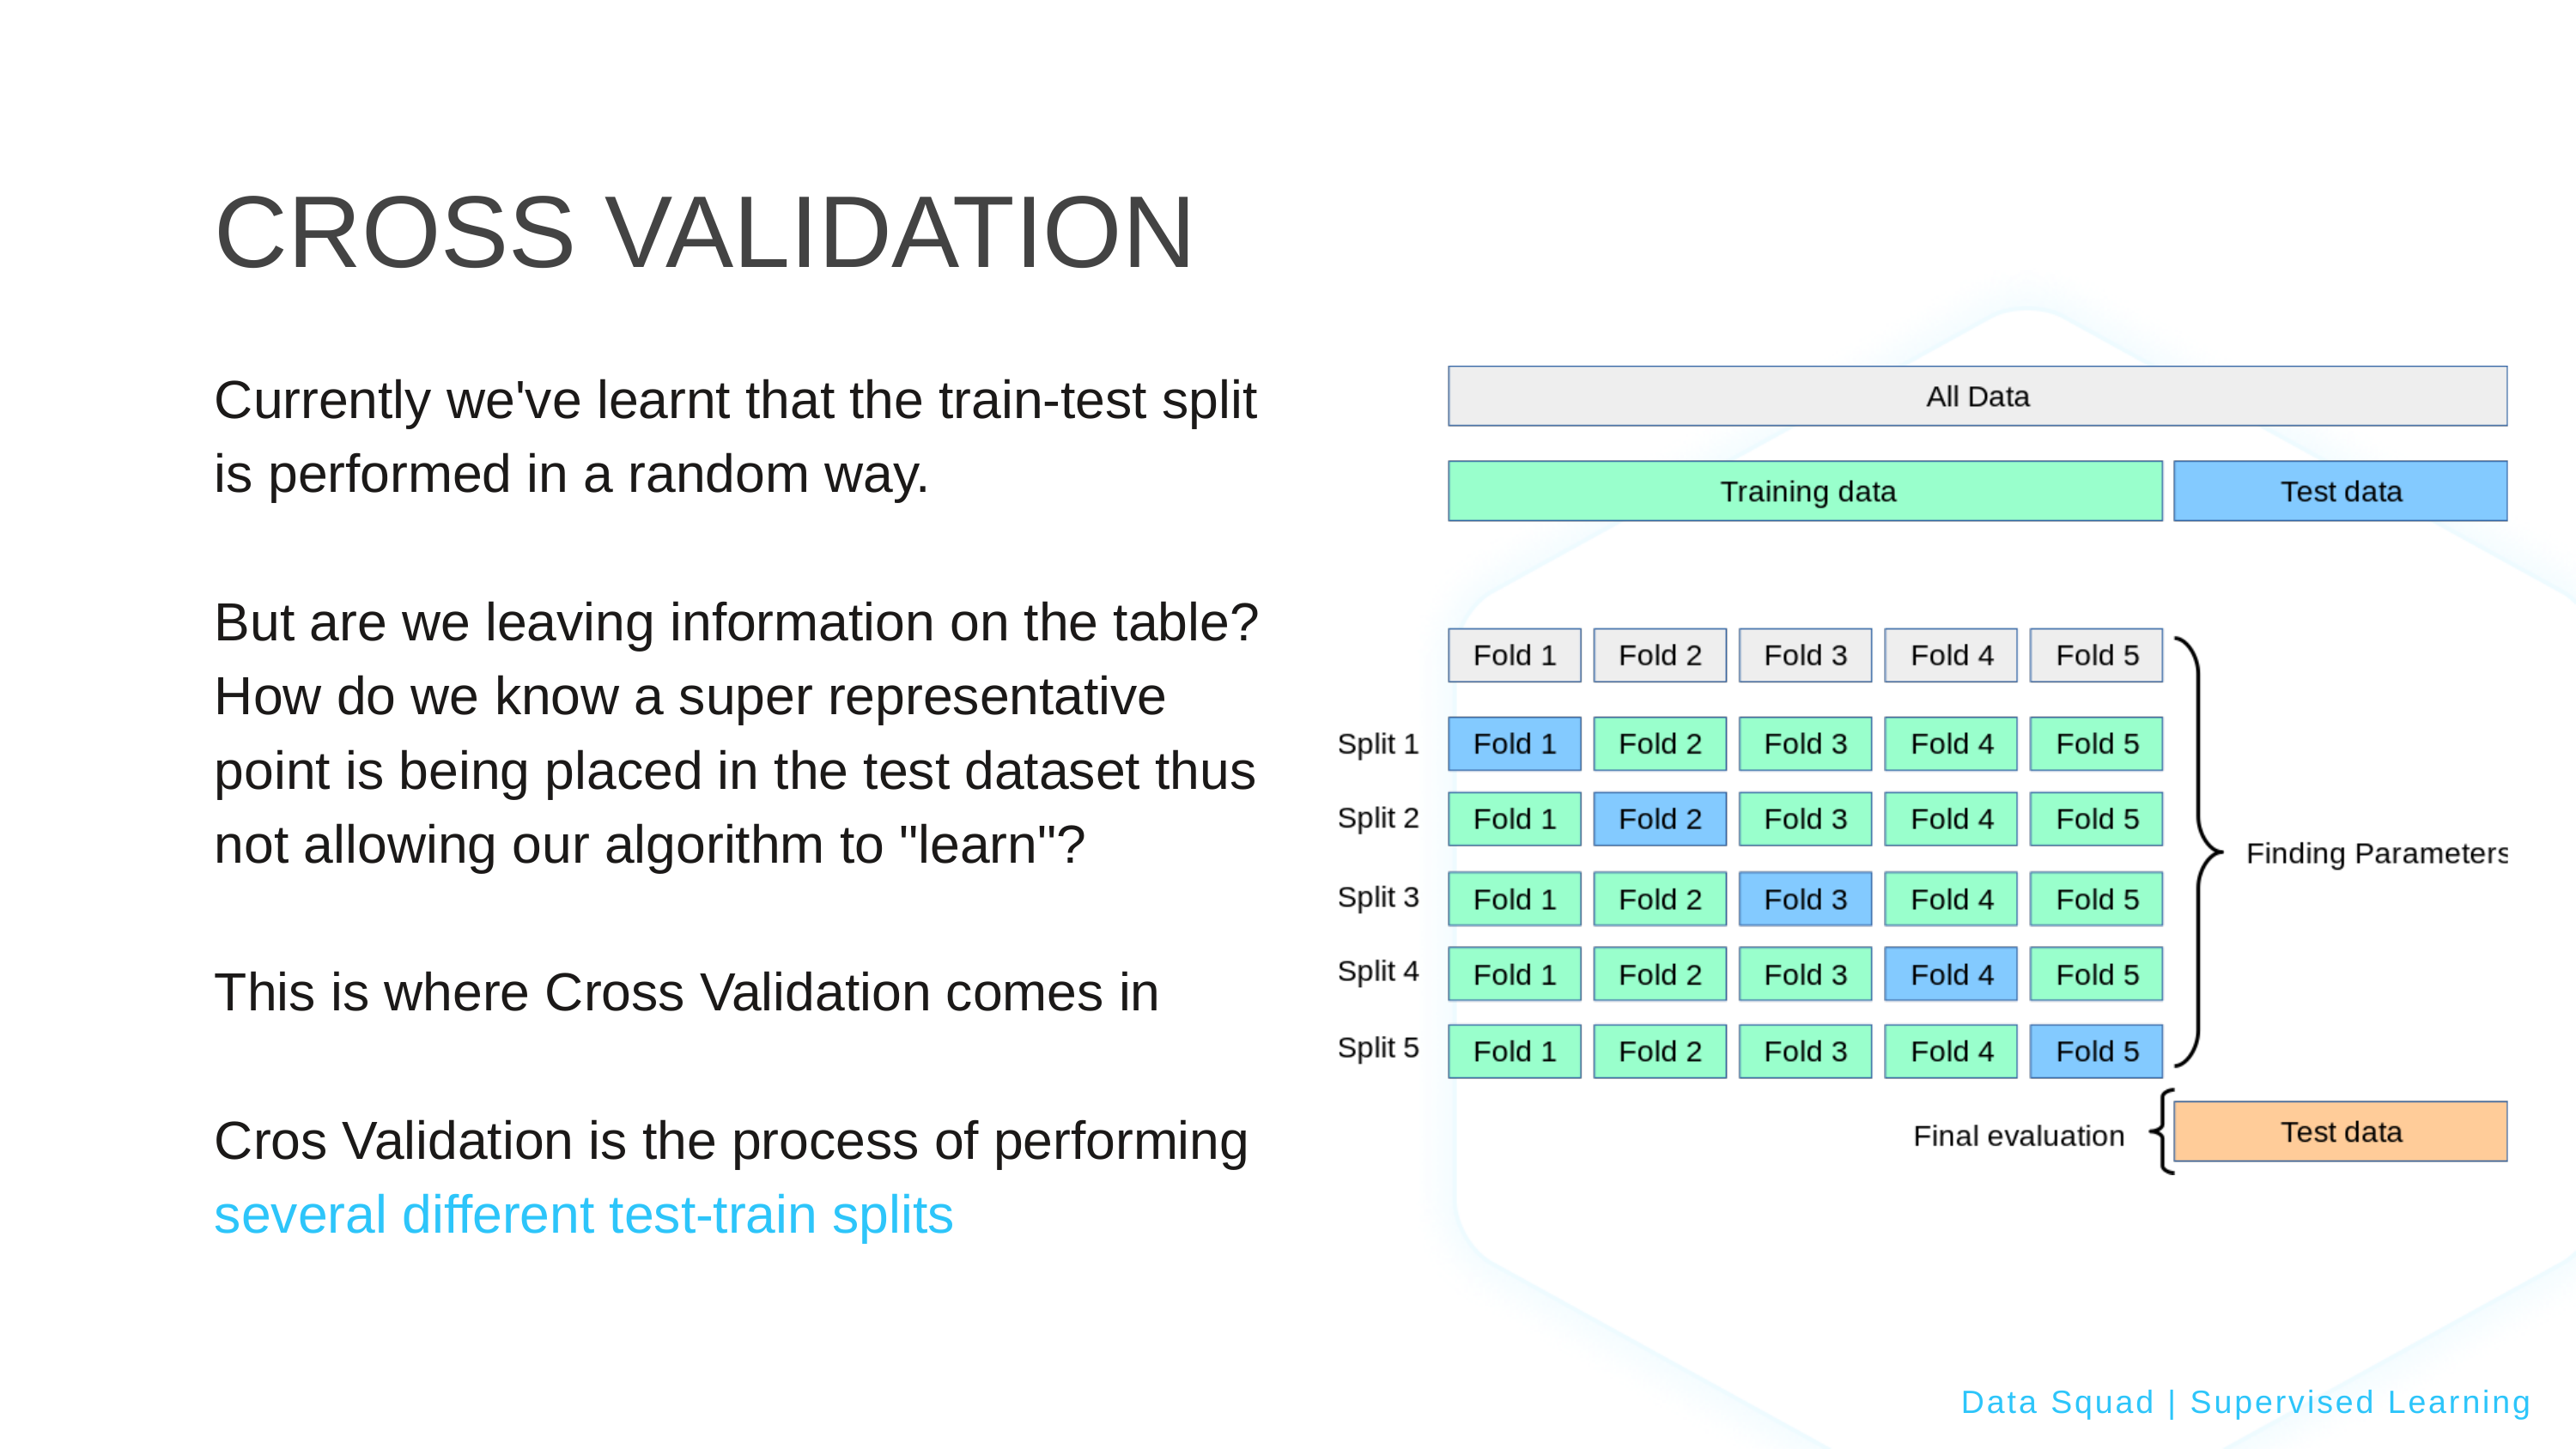

CROSS VALIDATION
Currently we've learnt that the train-test split is performed in a random way.

But are we leaving information on the table? How do we know a super representative point is being placed in the test dataset thus not allowing our algorithm to "learn"?

This is where Cross Validation comes in

Cros Validation is the process of performing several different test-train splits

Data Squad | Supervised Learning